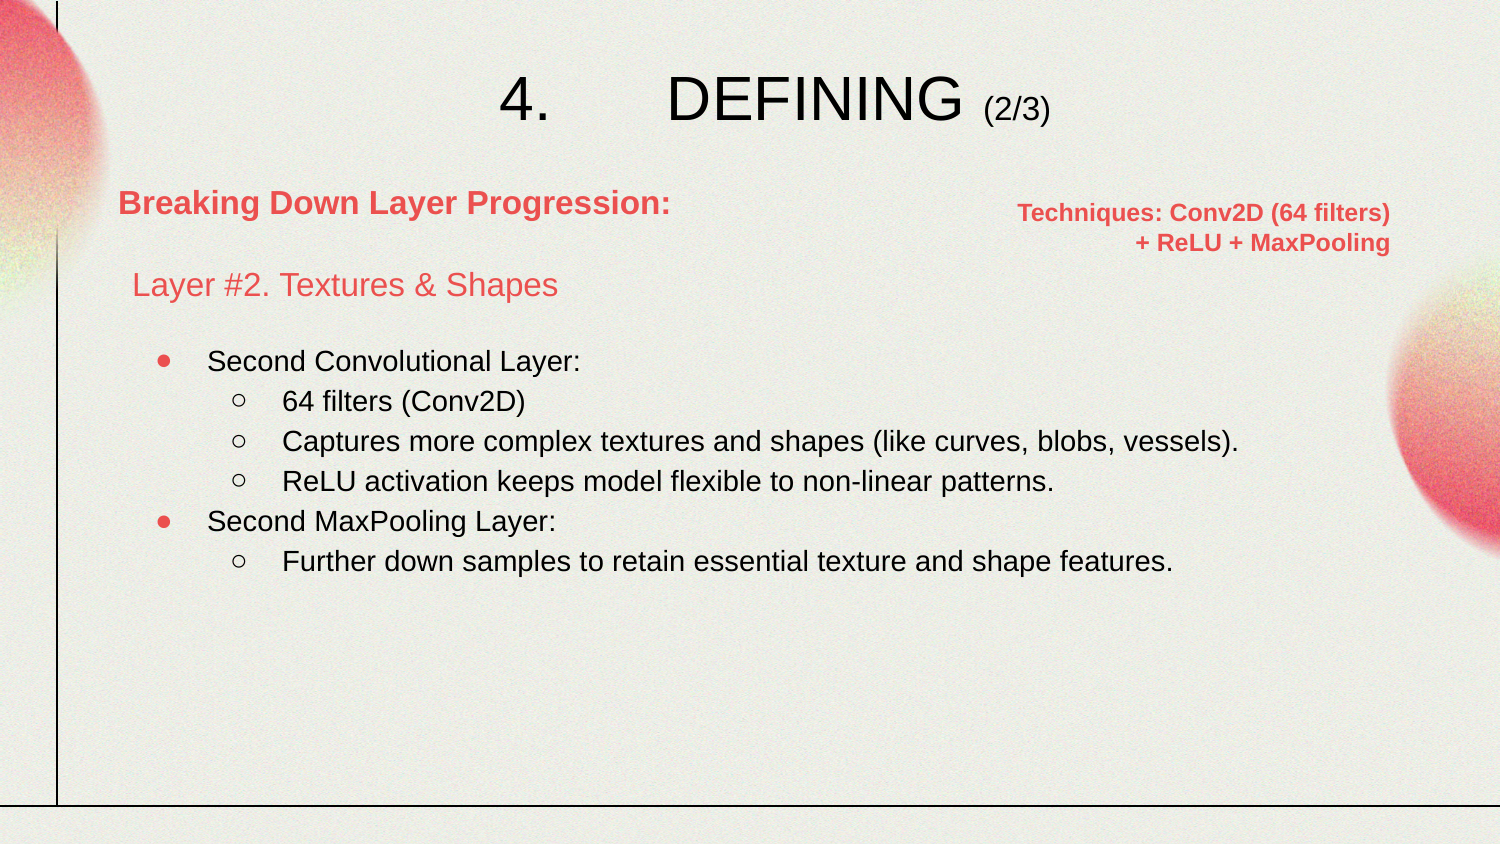

# 4.	 DEFINING (2/3)
Breaking Down Layer Progression:
Techniques: Conv2D (64 filters) + ReLU + MaxPooling
Layer #2. Textures & Shapes
Second Convolutional Layer:
64 filters (Conv2D)
Captures more complex textures and shapes (like curves, blobs, vessels).
ReLU activation keeps model flexible to non-linear patterns.
Second MaxPooling Layer:
Further down samples to retain essential texture and shape features.